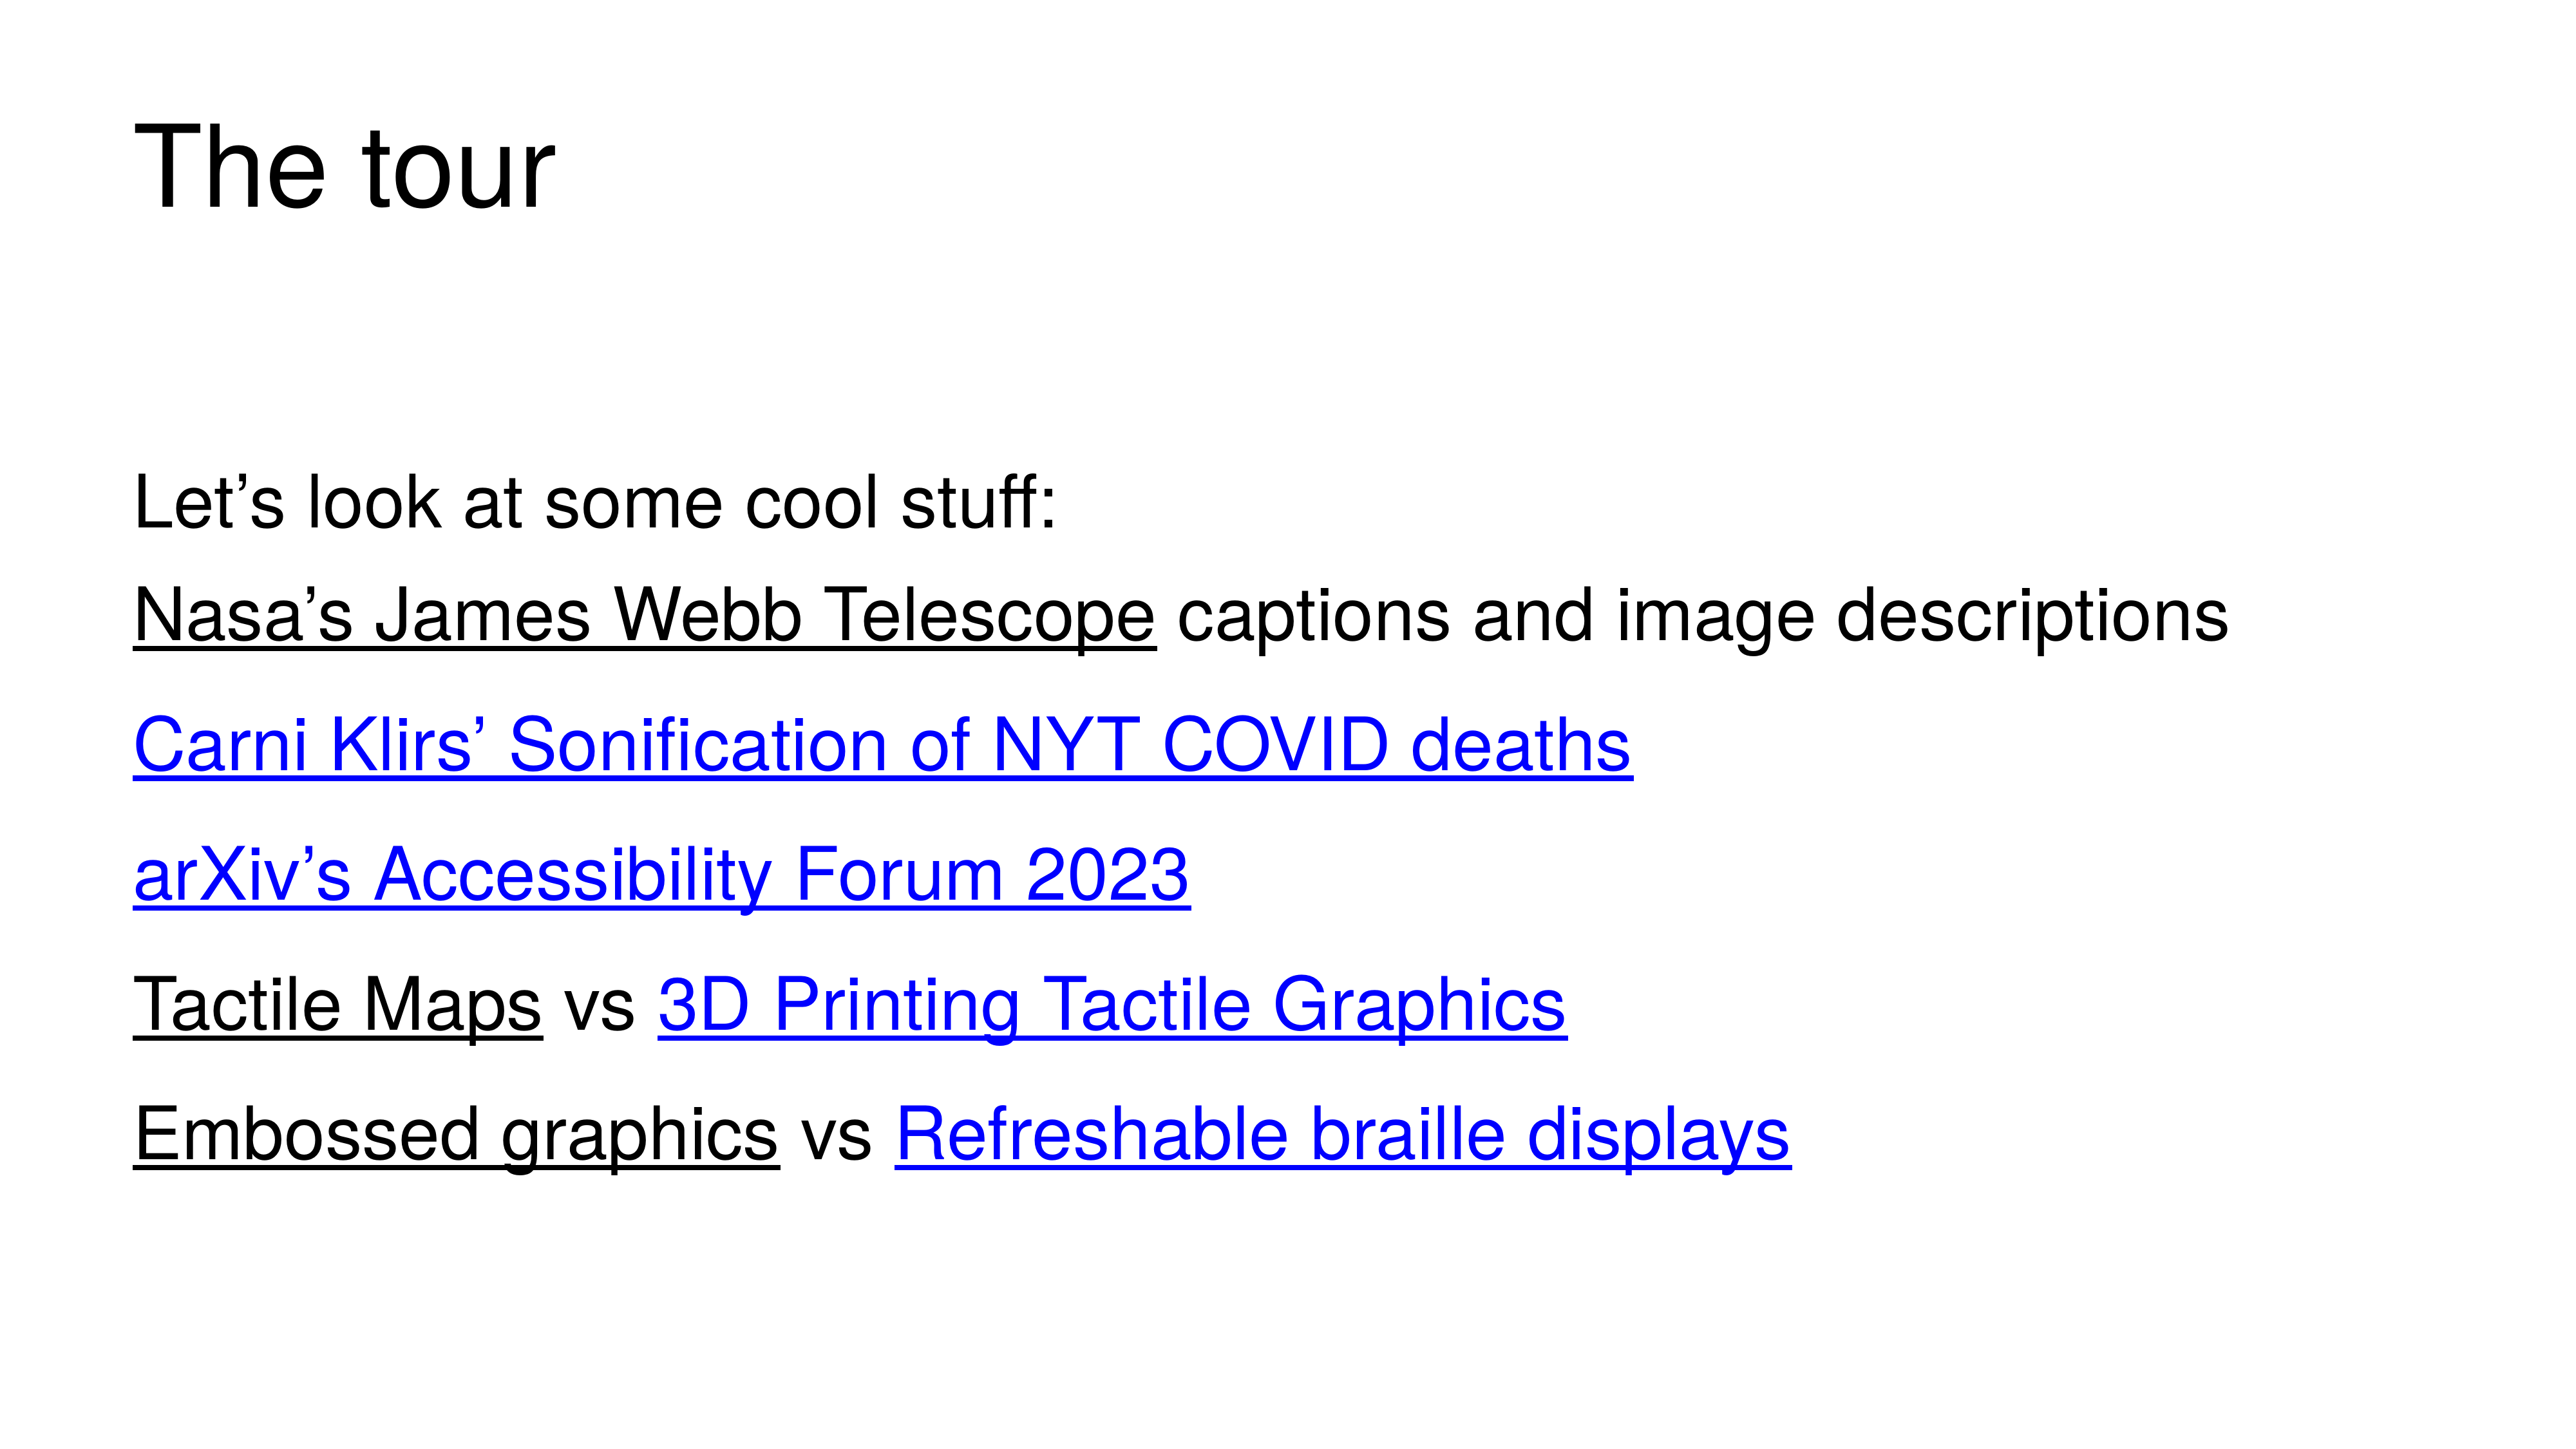

# The tour
Let’s look at some cool stuff:
Nasa’s James Webb Telescope captions and image descriptions
Carni Klirs’ Sonification of NYT COVID deaths
arXiv’s Accessibility Forum 2023
Tactile Maps vs 3D Printing Tactile Graphics
Embossed graphics vs Refreshable braille displays